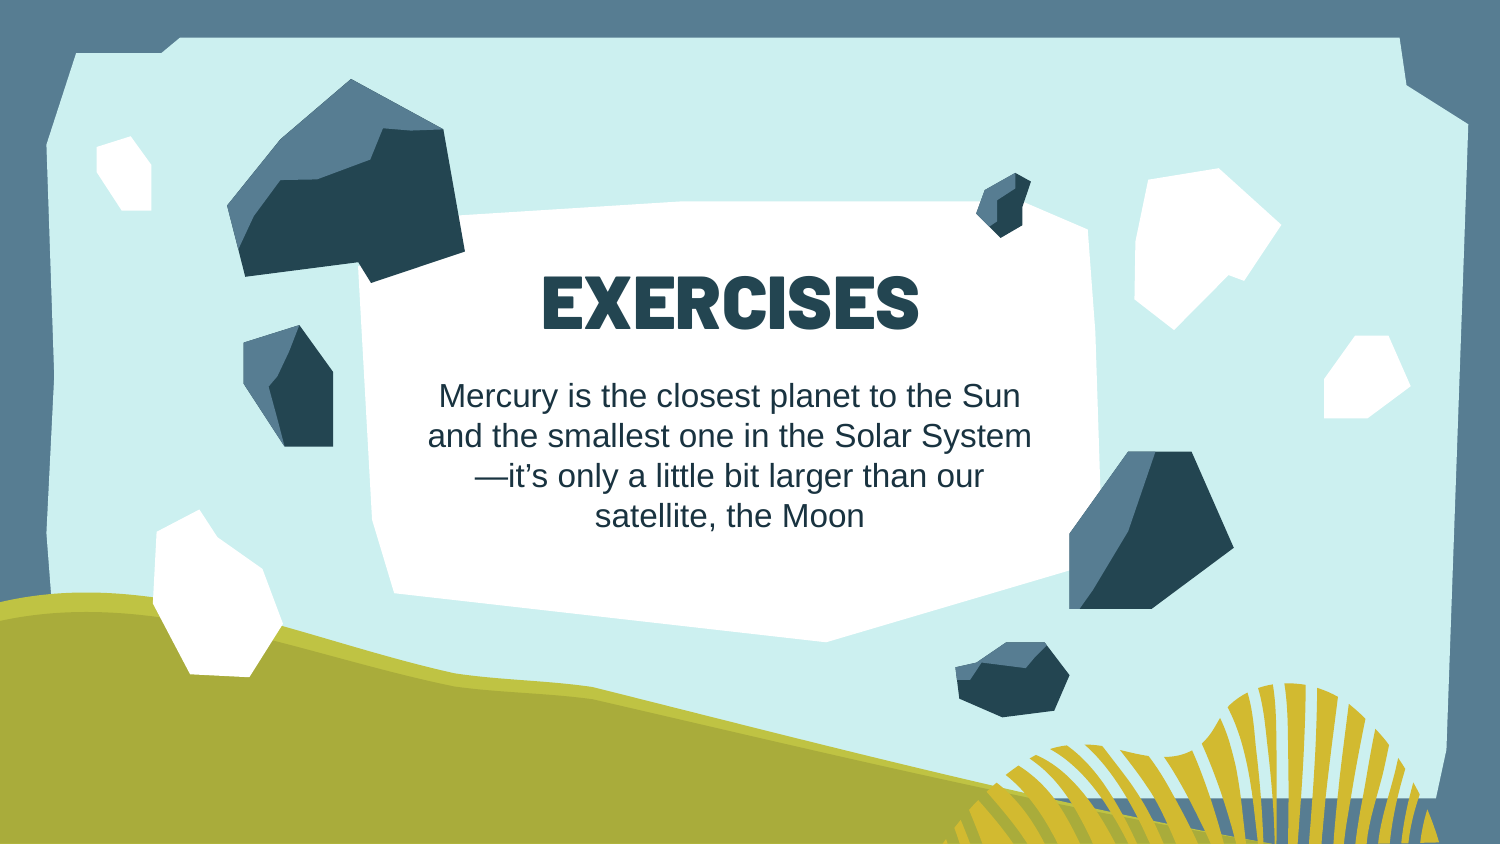

# EXERCISES

Mercury is the closest planet to the Sun and the smallest one in the Solar System—it’s only a little bit larger than our satellite, the Moon